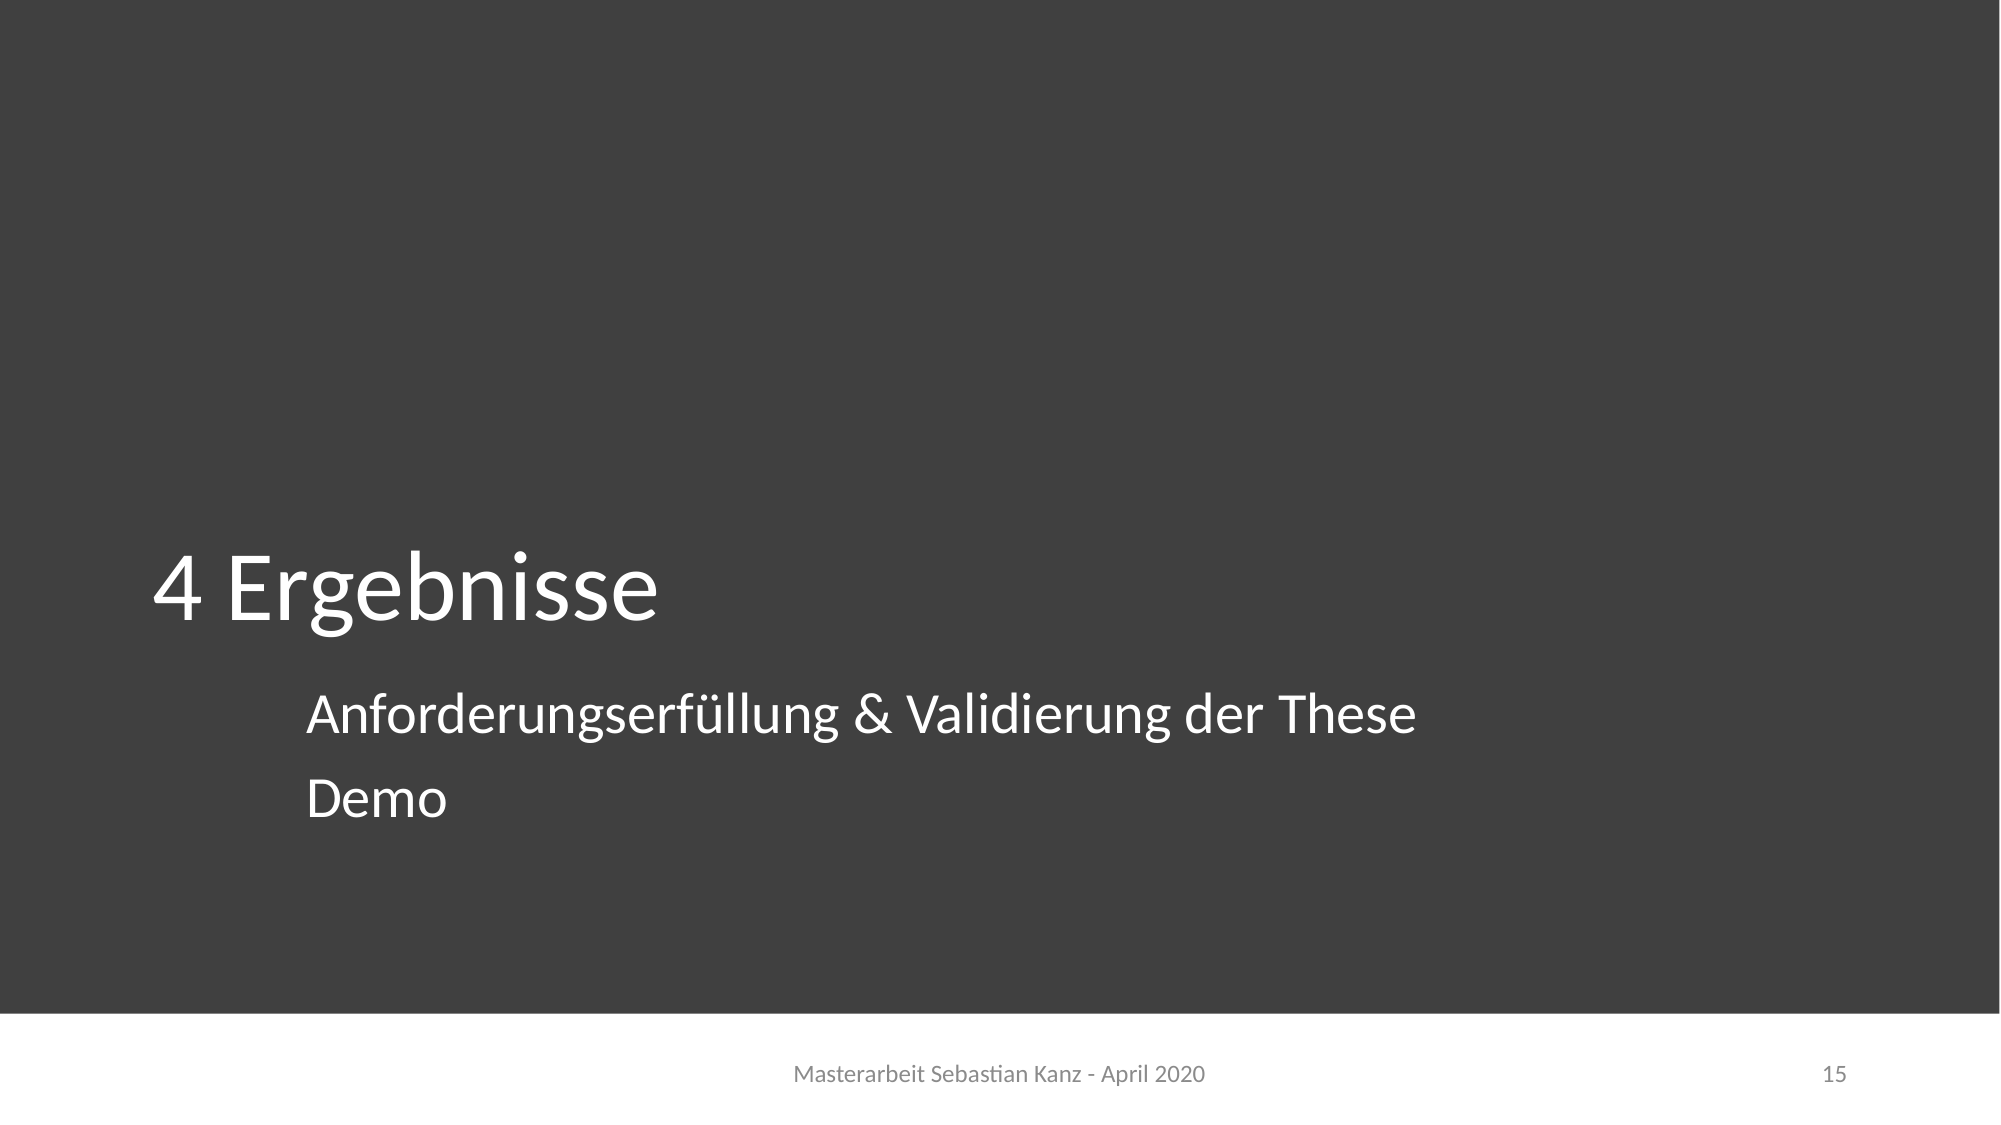

# 4 Ergebnisse
	Anforderungserfüllung & Validierung der These
	Demo
Masterarbeit Sebastian Kanz - April 2020
15